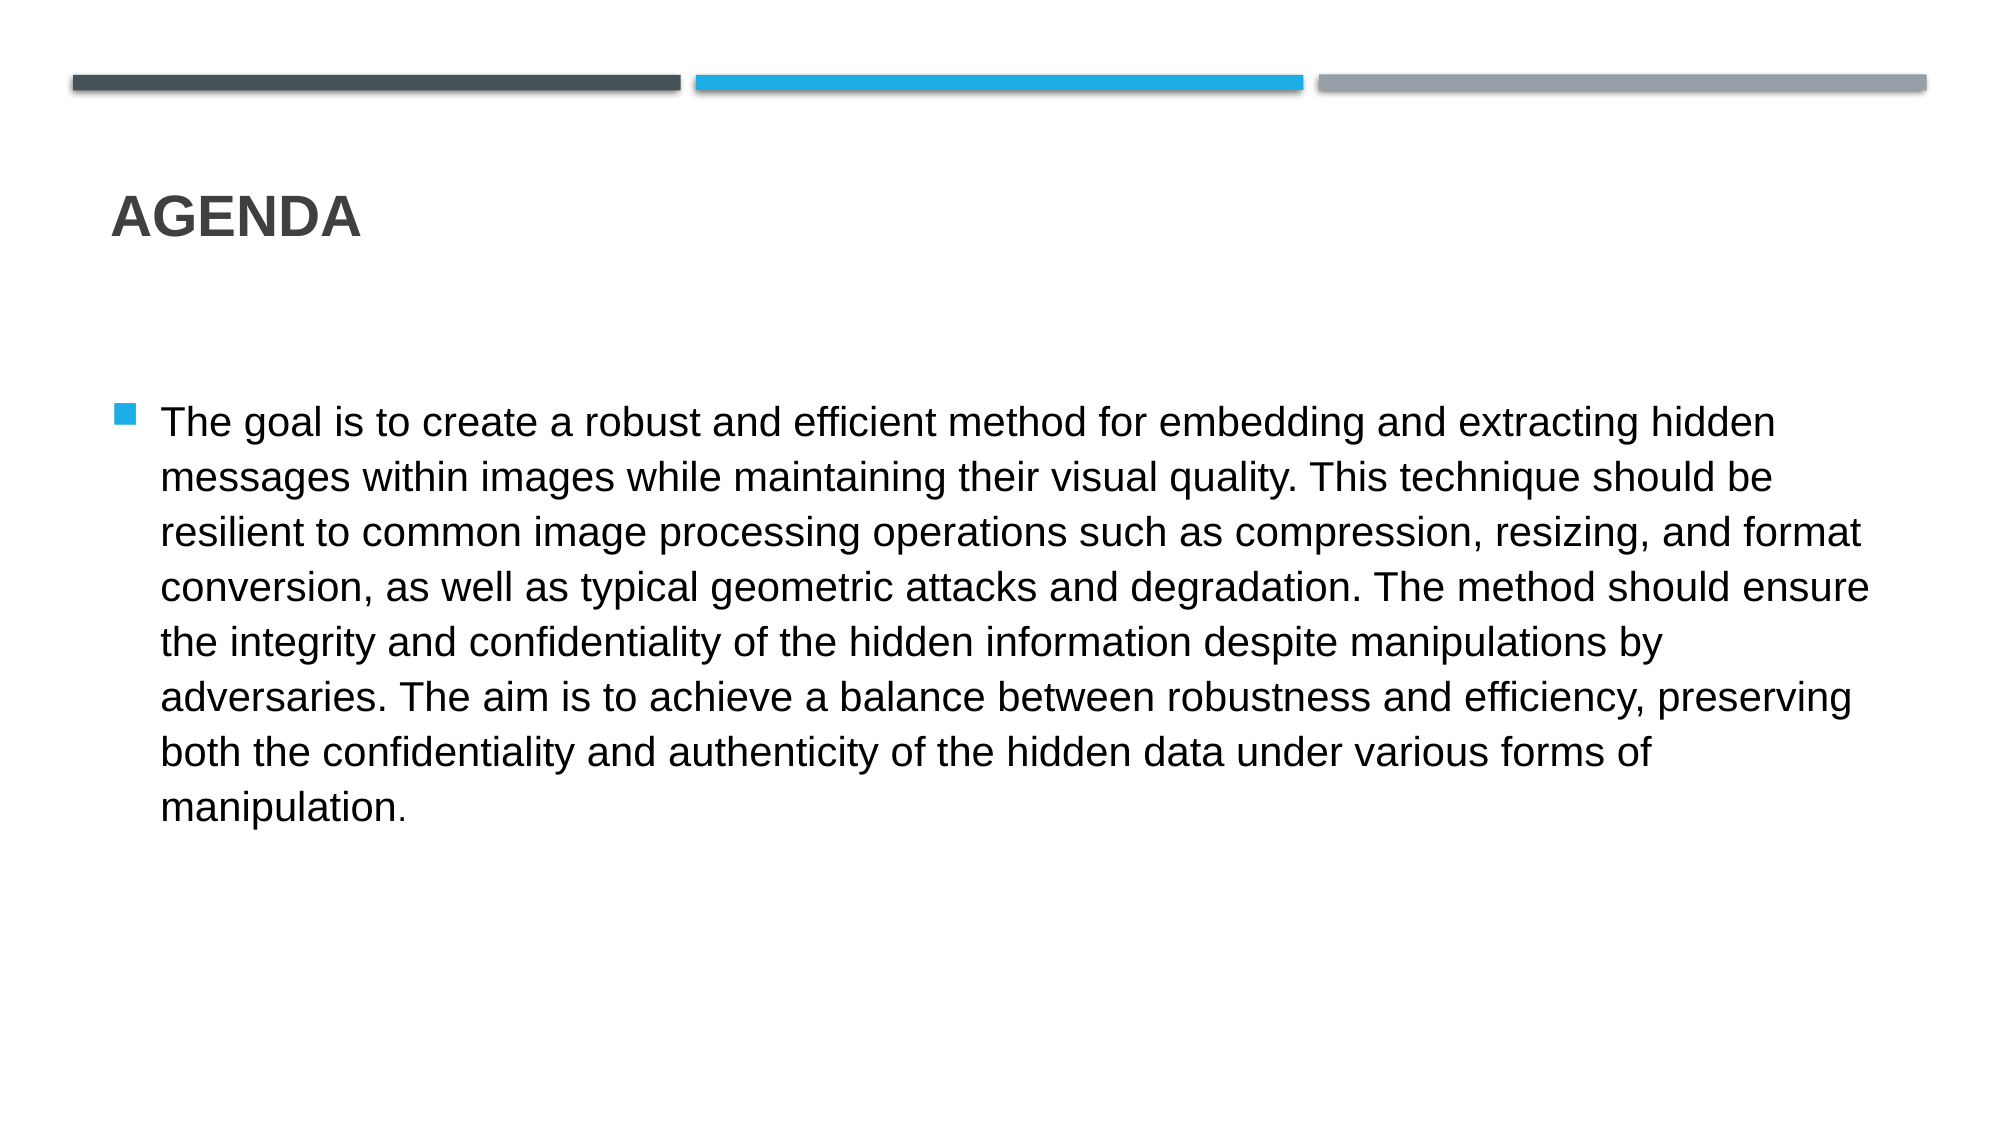

# AGENDA
The goal is to create a robust and efficient method for embedding and extracting hidden messages within images while maintaining their visual quality. This technique should be resilient to common image processing operations such as compression, resizing, and format conversion, as well as typical geometric attacks and degradation. The method should ensure the integrity and confidentiality of the hidden information despite manipulations by adversaries. The aim is to achieve a balance between robustness and efficiency, preserving both the confidentiality and authenticity of the hidden data under various forms of manipulation.